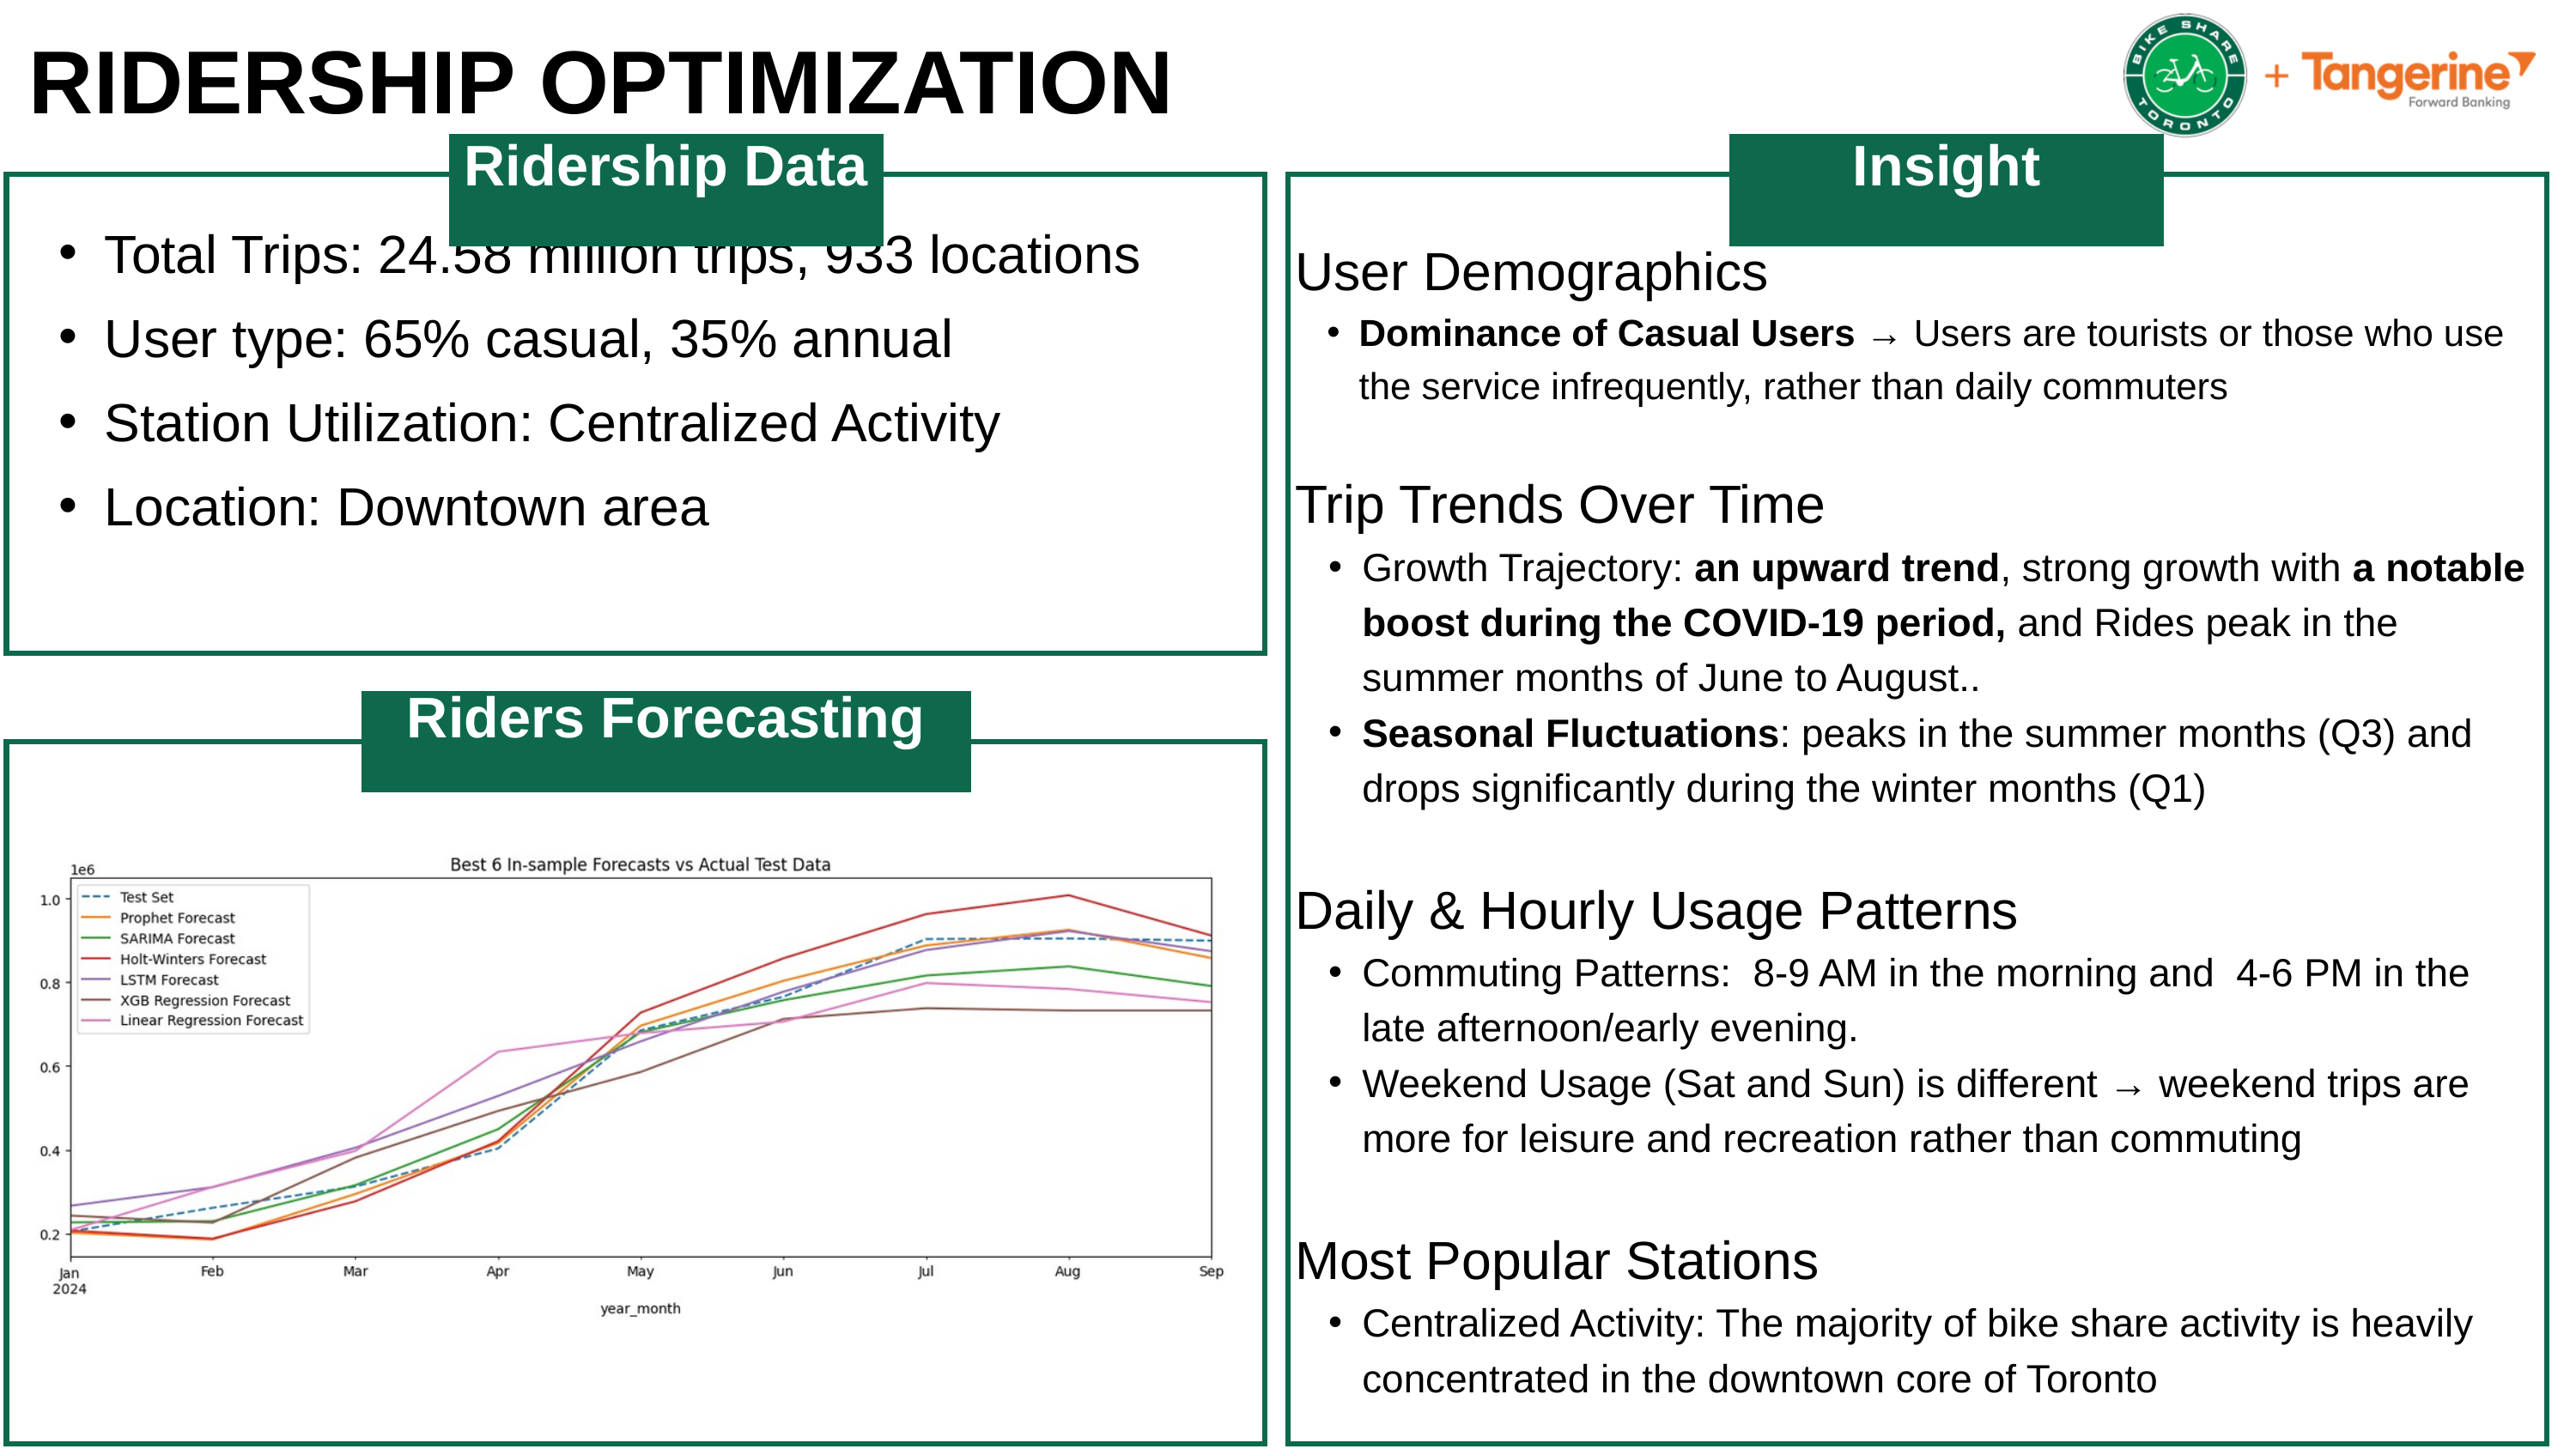

RIDERSHIP OPTIMIZATION

Ridership Data

Insight

Total Trips: 24.58 million trips, 933 locations
User type: 65% casual, 35% annual
Station Utilization: Centralized Activity
Location: Downtown area

User Demographics
Dominance of Casual Users → Users are tourists or those who use the service infrequently, rather than daily commuters

Trip Trends Over Time
Growth Trajectory: an upward trend, strong growth with a notable boost during the COVID-19 period, and Rides peak in the summer months of June to August..
Seasonal Fluctuations: peaks in the summer months (Q3) and drops significantly during the winter months (Q1)

Daily & Hourly Usage Patterns
Commuting Patterns:  8-9 AM in the morning and  4-6 PM in the late afternoon/early evening.
Weekend Usage (Sat and Sun) is different → weekend trips are more for leisure and recreation rather than commuting

Most Popular Stations
Centralized Activity: The majority of bike share activity is heavily concentrated in the downtown core of Toronto

Riders Forecasting

D